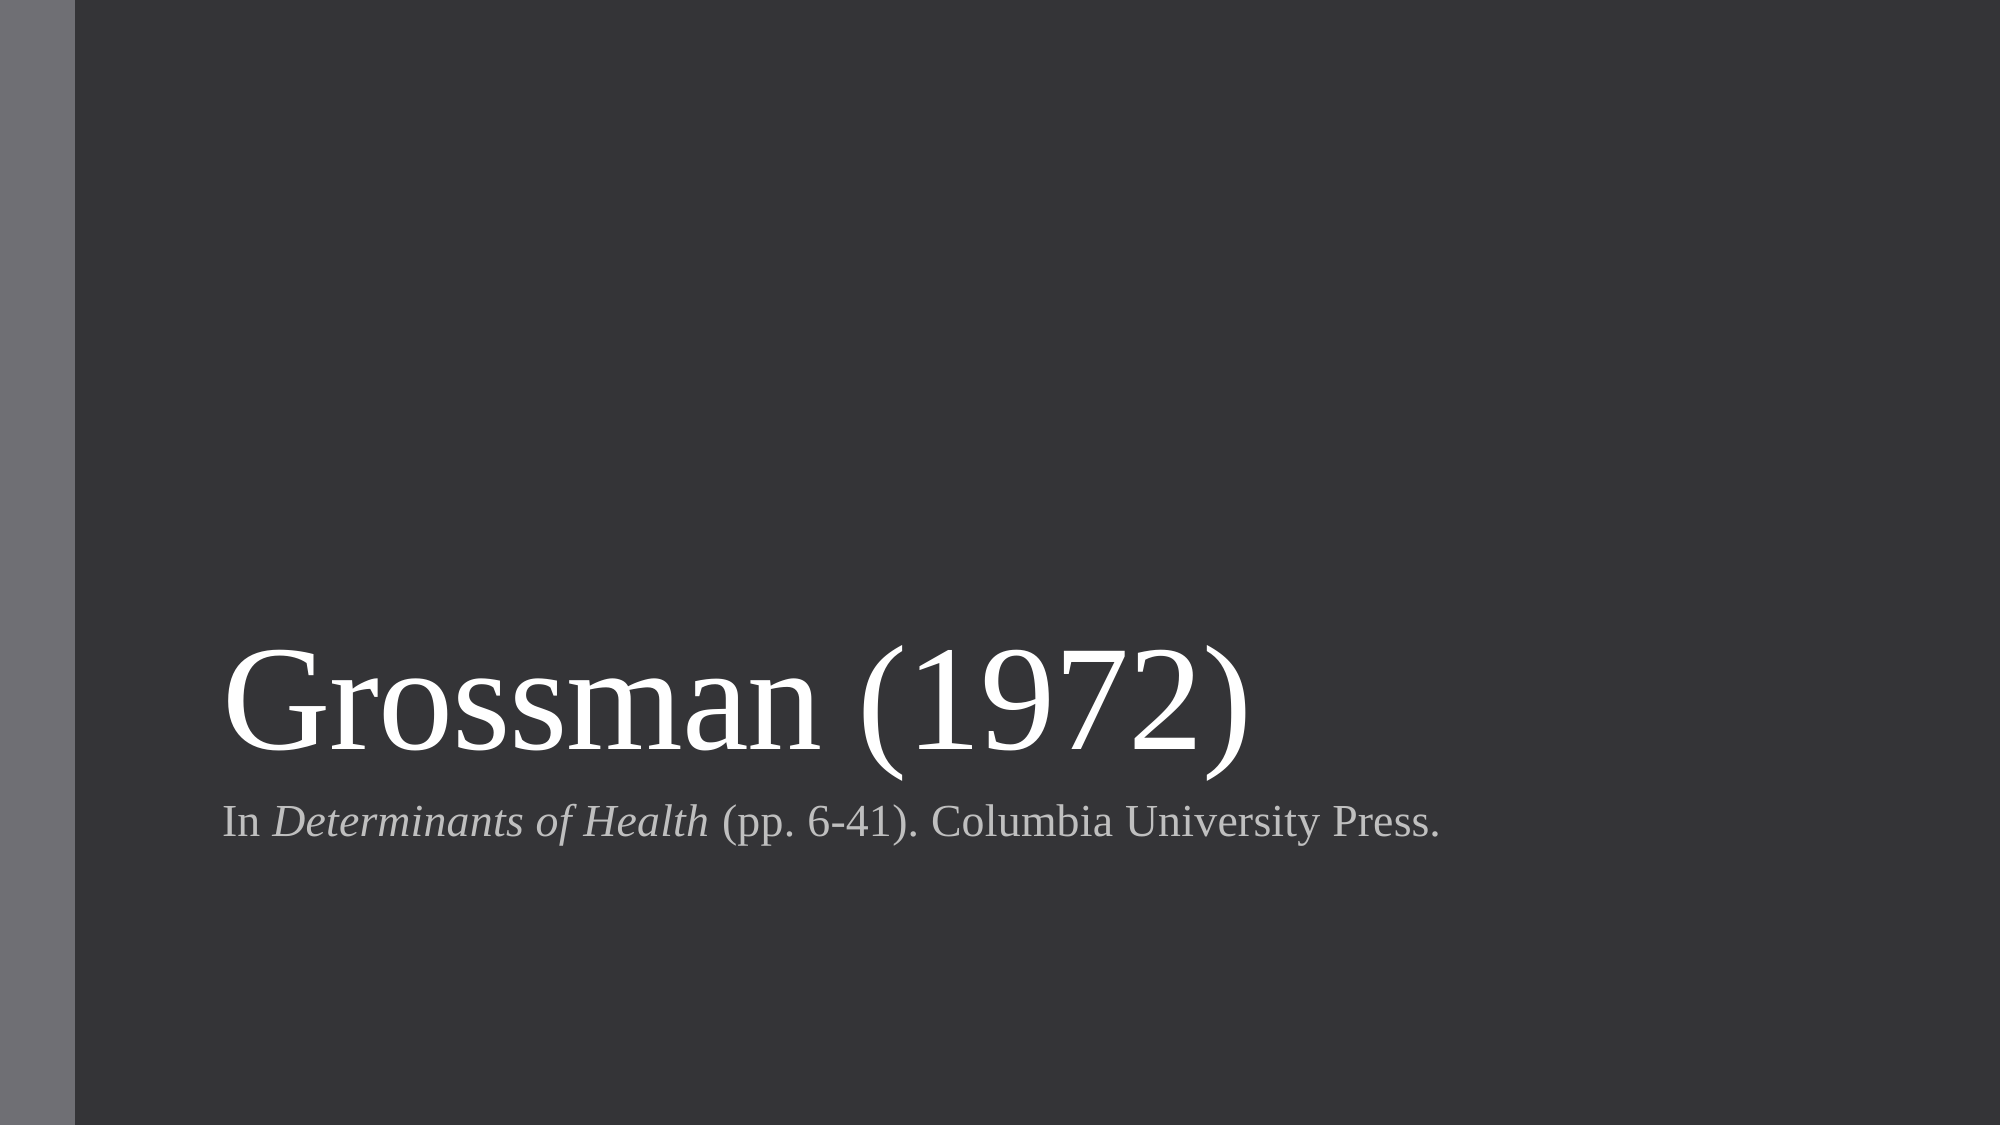

# Grossman (1972)
In Determinants of Health (pp. 6-41). Columbia University Press.